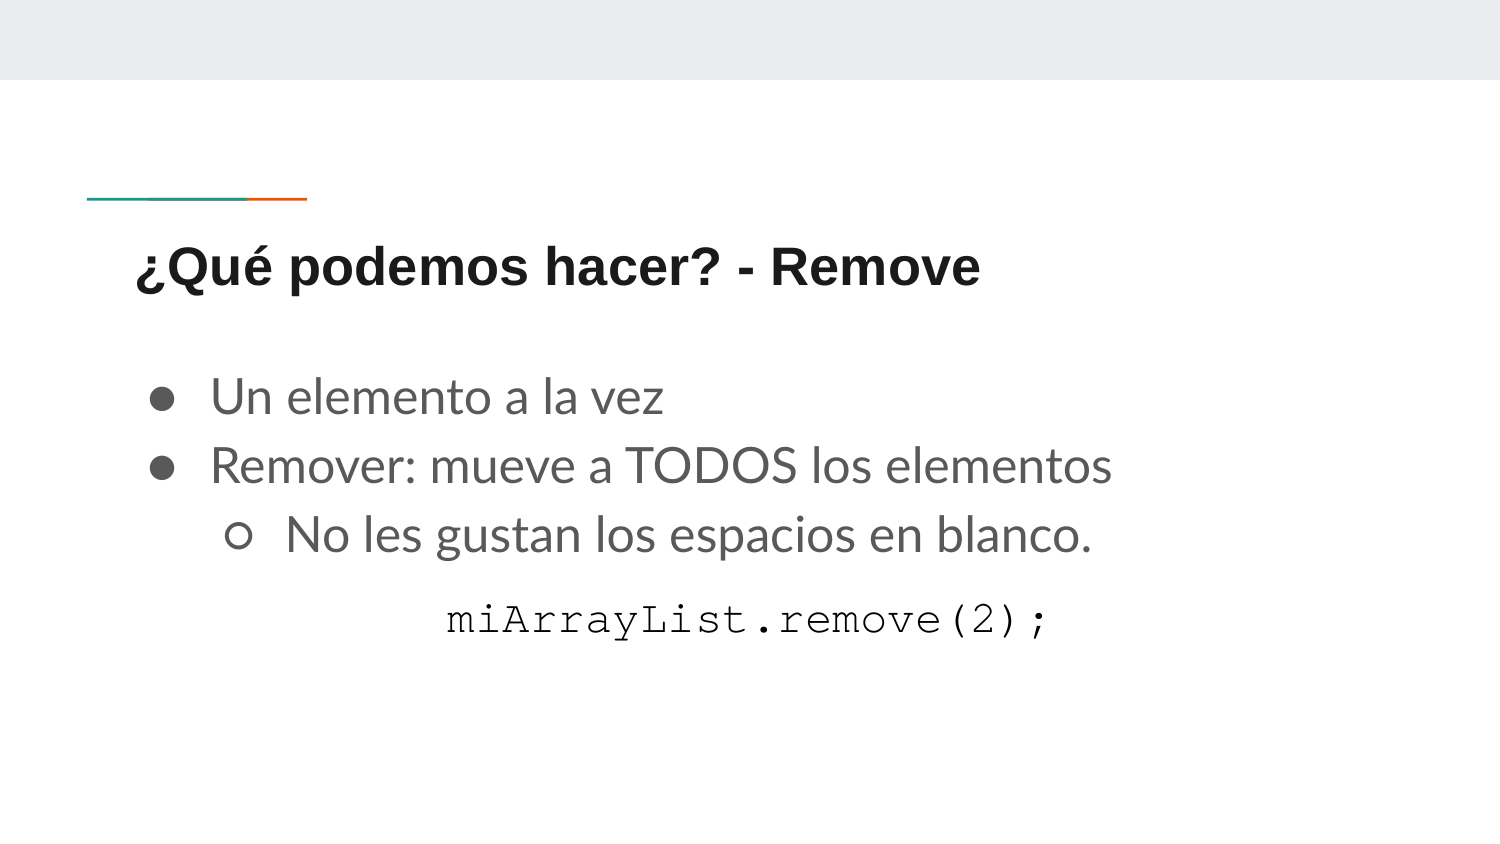

# ¿Qué podemos hacer? - Remove
Un elemento a la vez
Remover: mueve a TODOS los elementos
No les gustan los espacios en blanco.
miArrayList.remove(2);